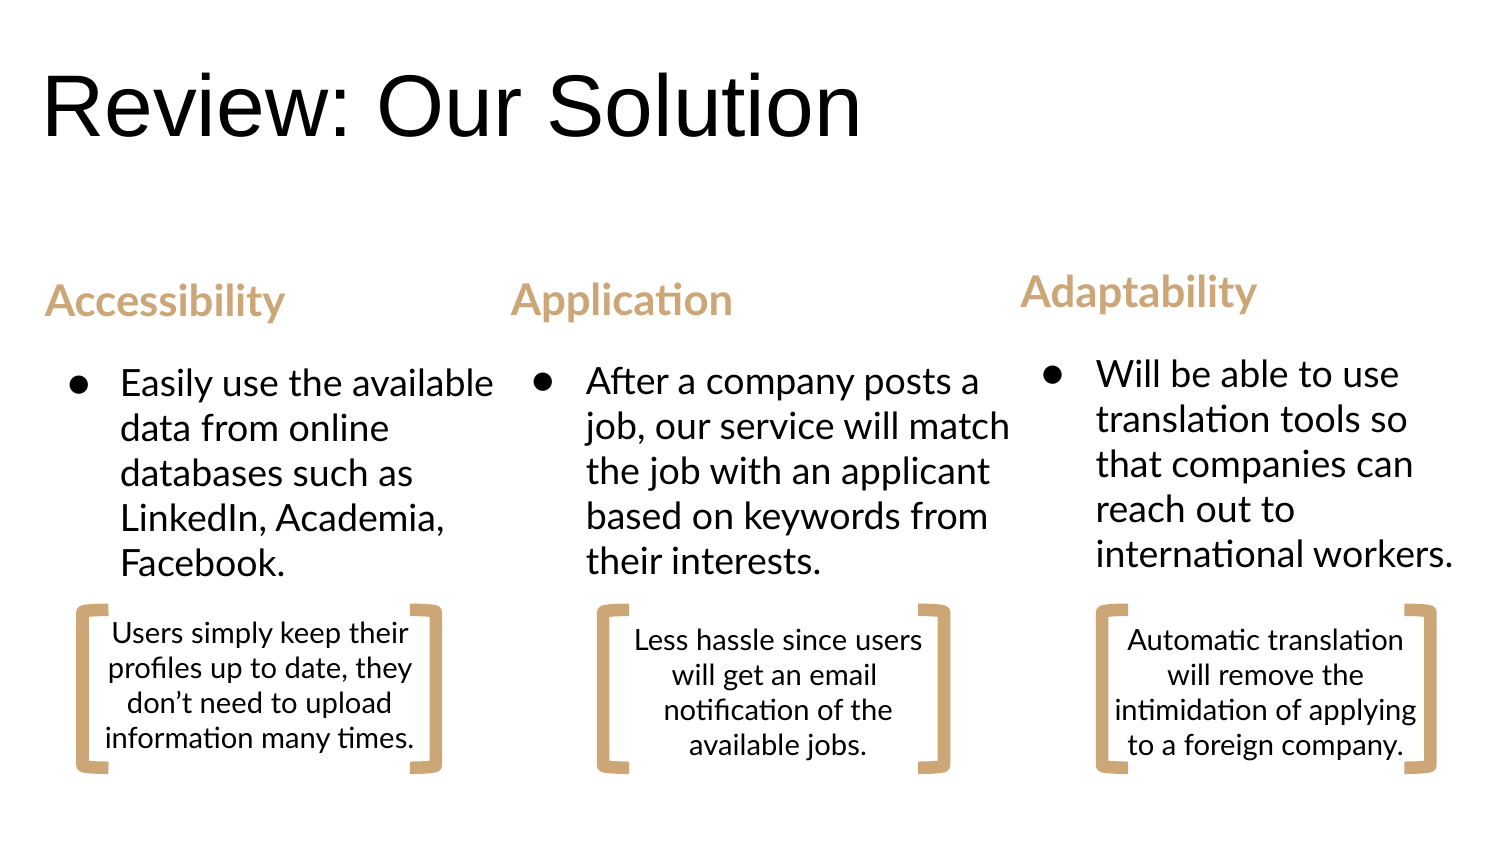

Review: Our Solution
Adaptability
Will be able to use translation tools so that companies can reach out to international workers.
Application
After a company posts a job, our service will match the job with an applicant based on keywords from their interests.
Accessibility
Easily use the available data from online databases such as LinkedIn, Academia, Facebook.
Users simply keep their profiles up to date, they don’t need to upload information many times.

Less hassle since users will get an email  notification of the available jobs.

Automatic translation will remove the intimidation of applying to a foreign company.